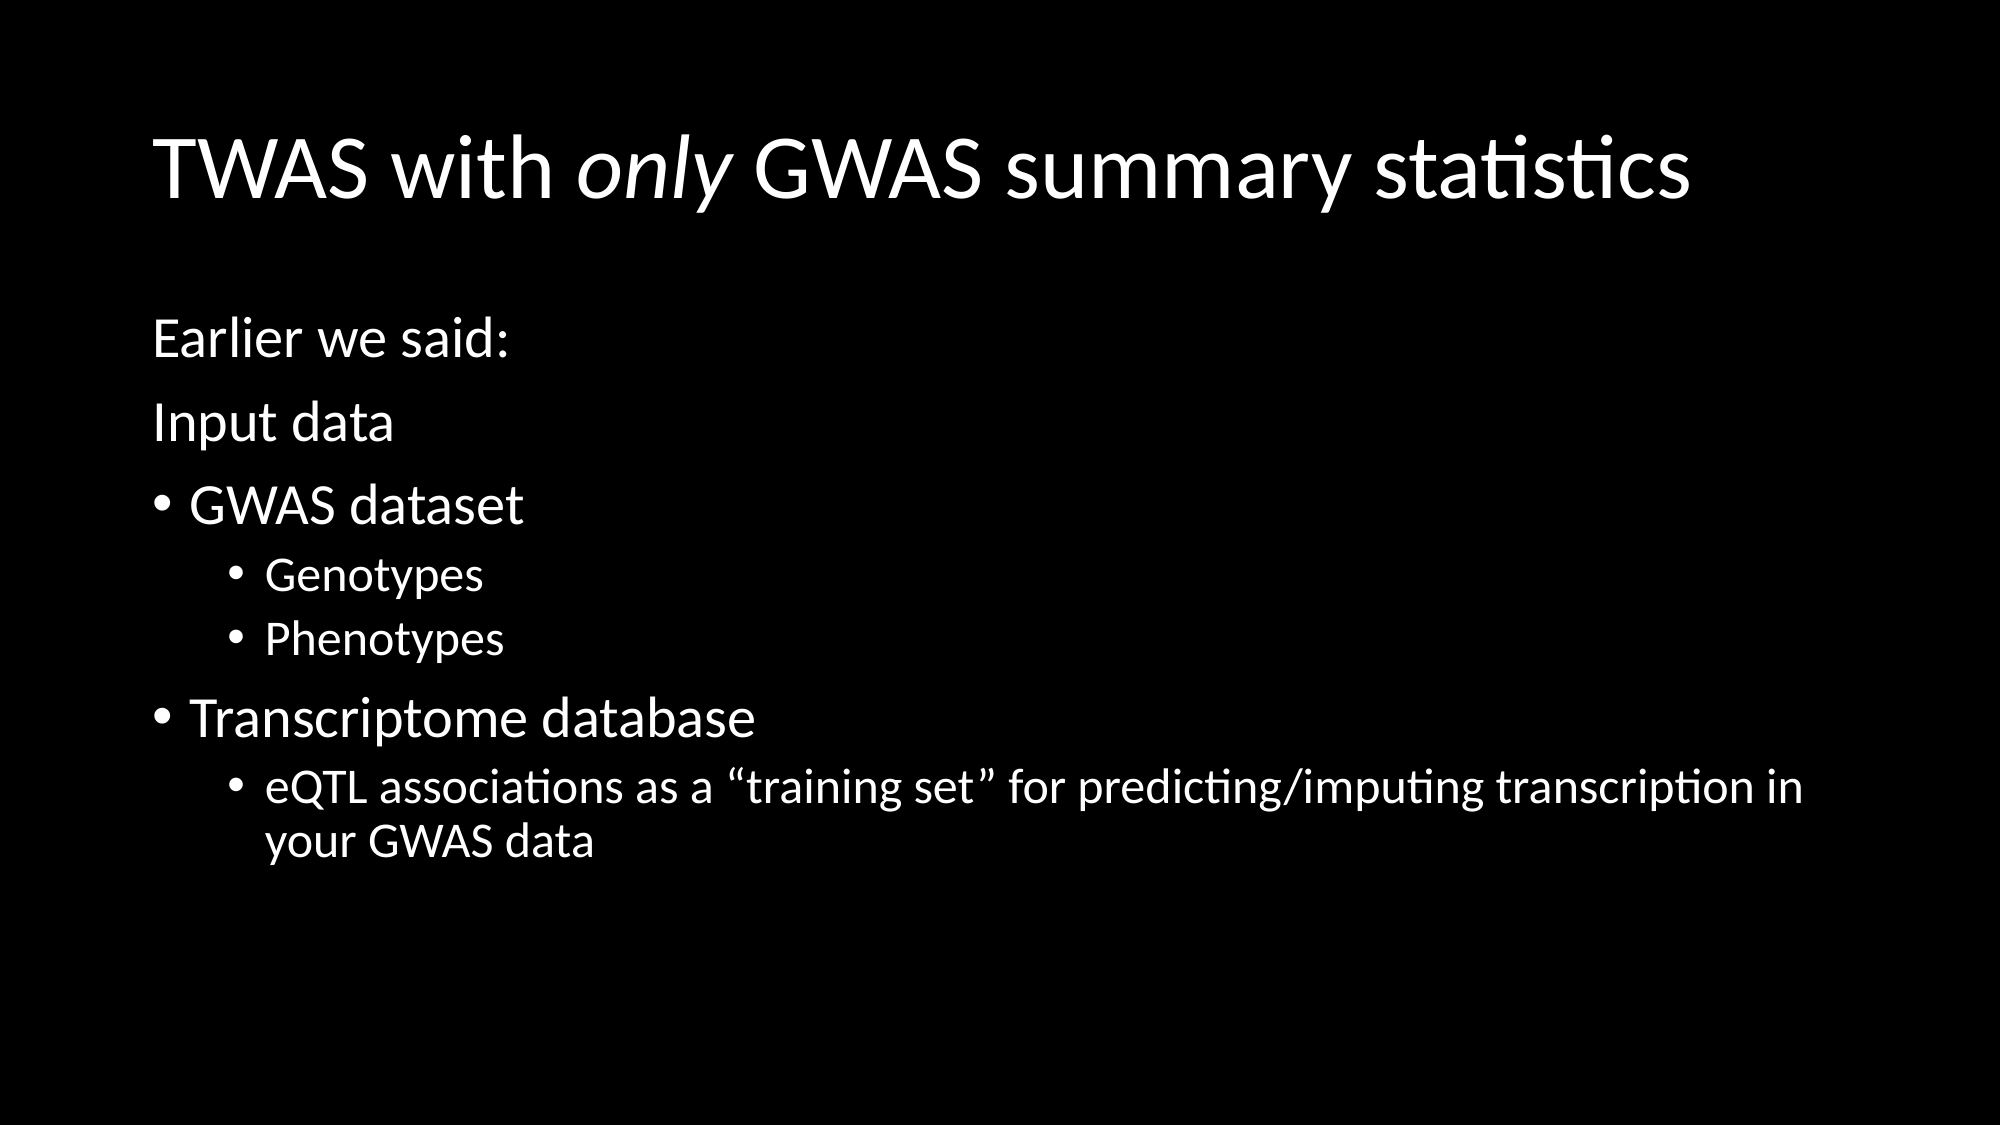

# TWAS with only GWAS summary statistics
Earlier we said:
Input data
GWAS dataset
Genotypes
Phenotypes
Transcriptome database
eQTL associations as a “training set” for predicting/imputing transcription in your GWAS data